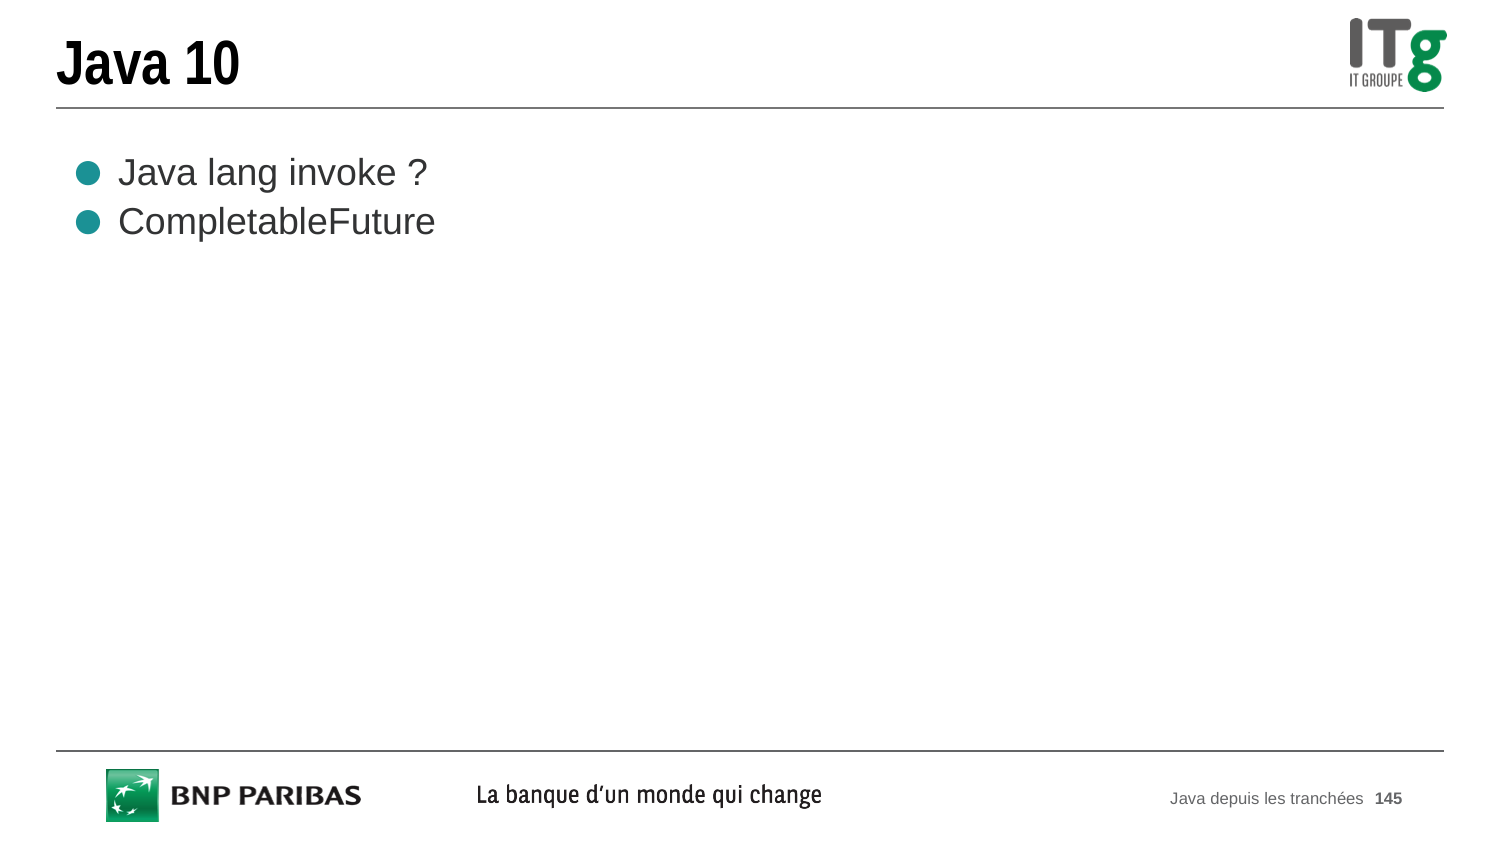

# Java 10
Java lang invoke ?
CompletableFuture
Java depuis les tranchées
145